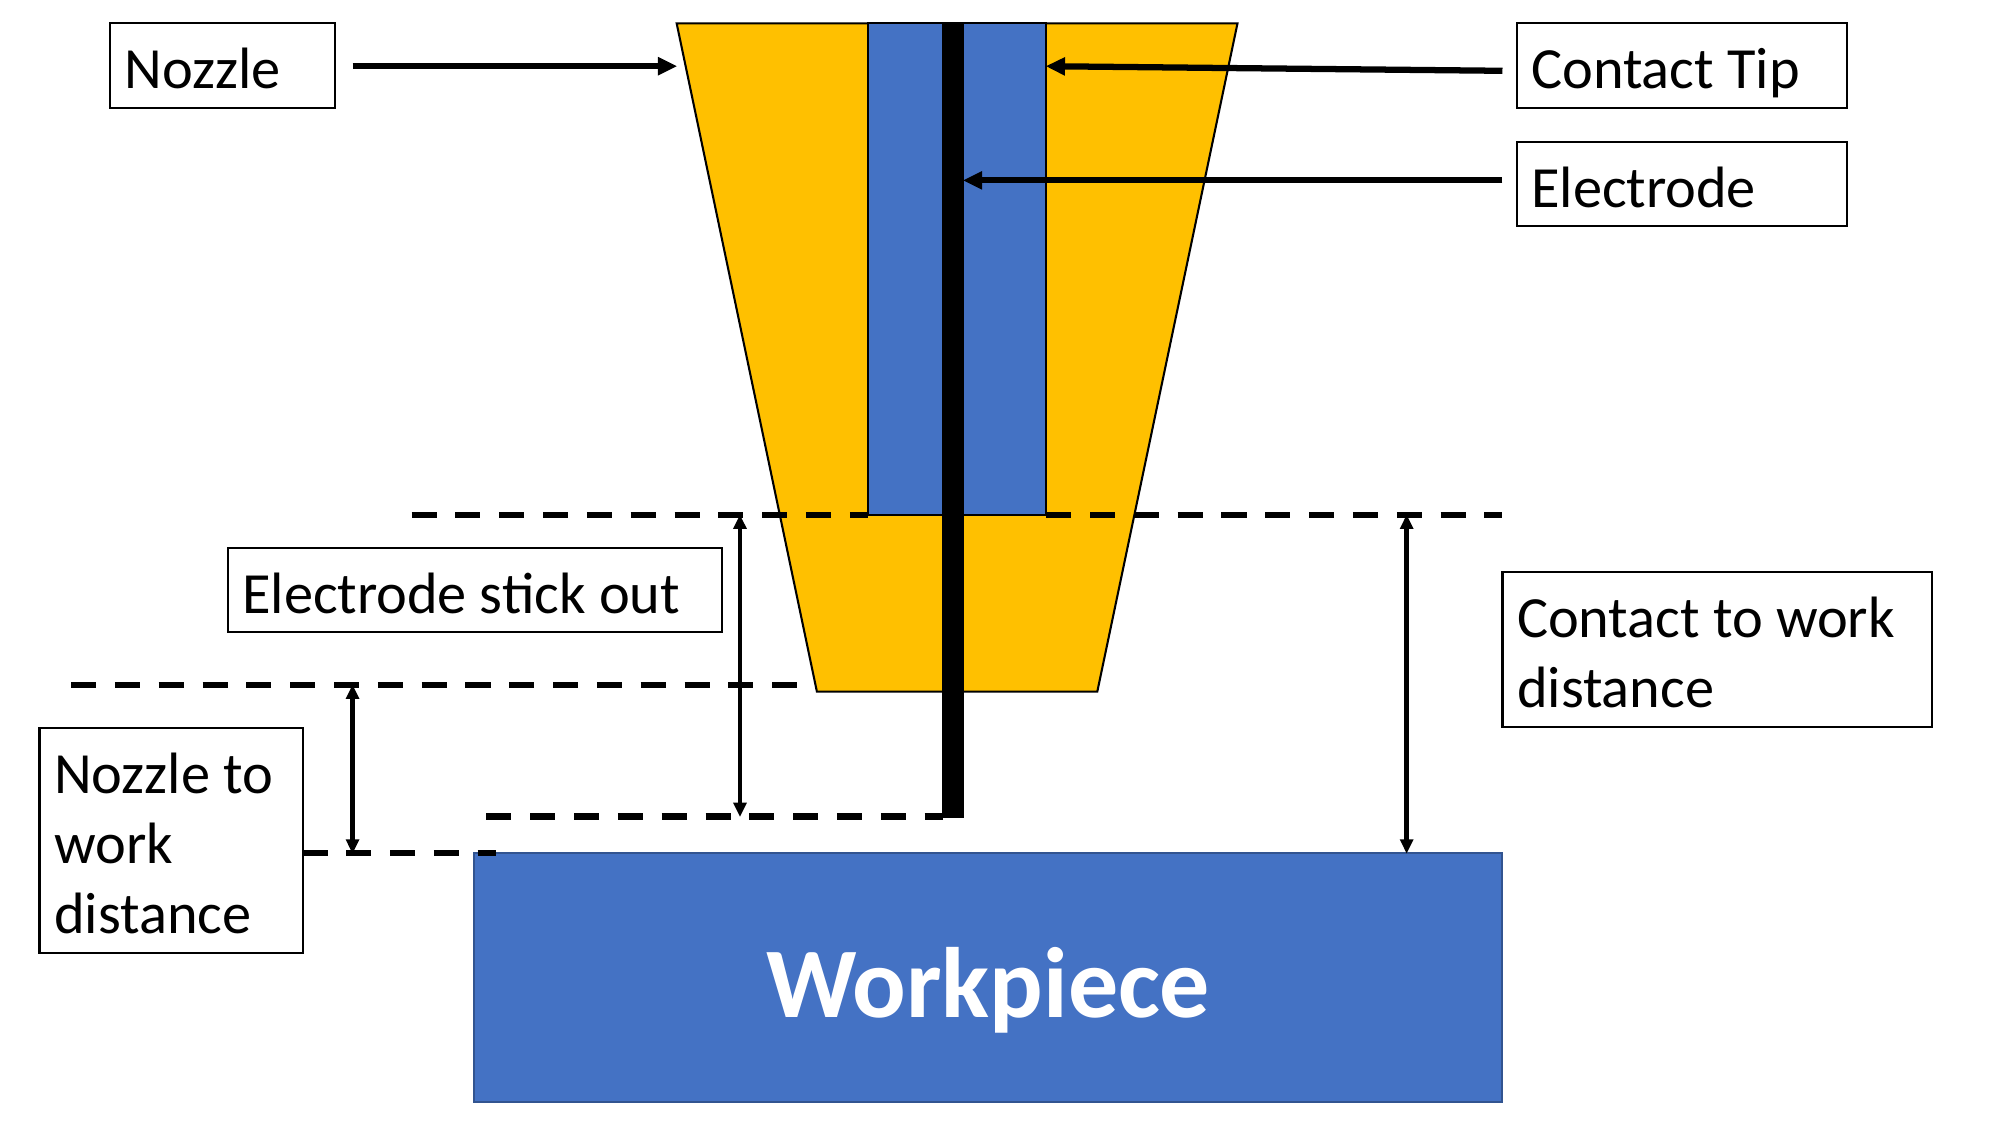

Nozzle

Contact Tip

Electrode
Electrode stick out
Contact to work distance
Nozzle to work distance
Workpiece